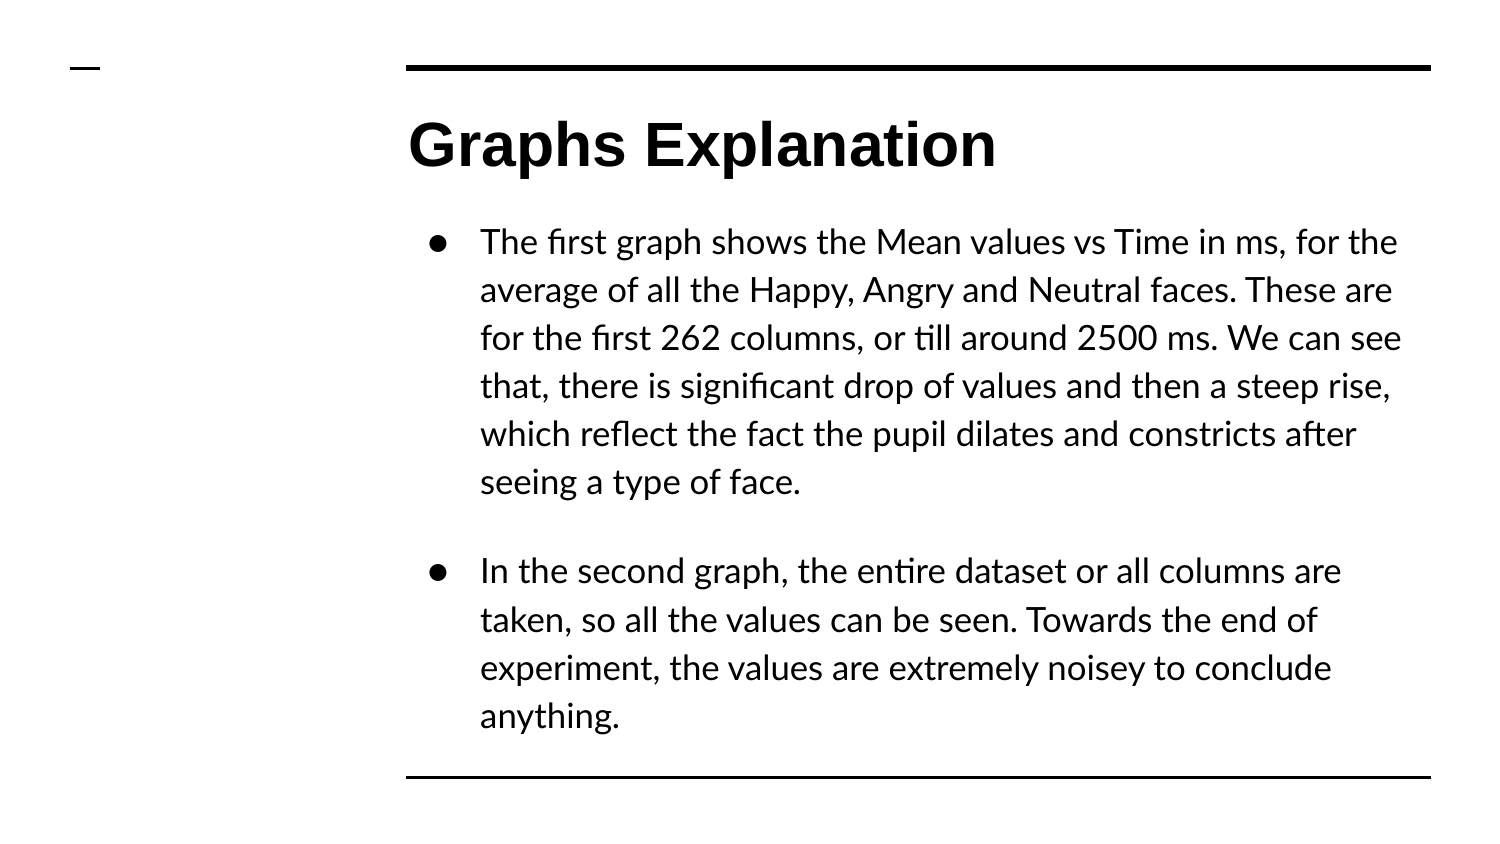

# Graphs Explanation
The first graph shows the Mean values vs Time in ms, for the average of all the Happy, Angry and Neutral faces. These are for the first 262 columns, or till around 2500 ms. We can see that, there is significant drop of values and then a steep rise, which reflect the fact the pupil dilates and constricts after seeing a type of face.
In the second graph, the entire dataset or all columns are taken, so all the values can be seen. Towards the end of experiment, the values are extremely noisey to conclude anything.